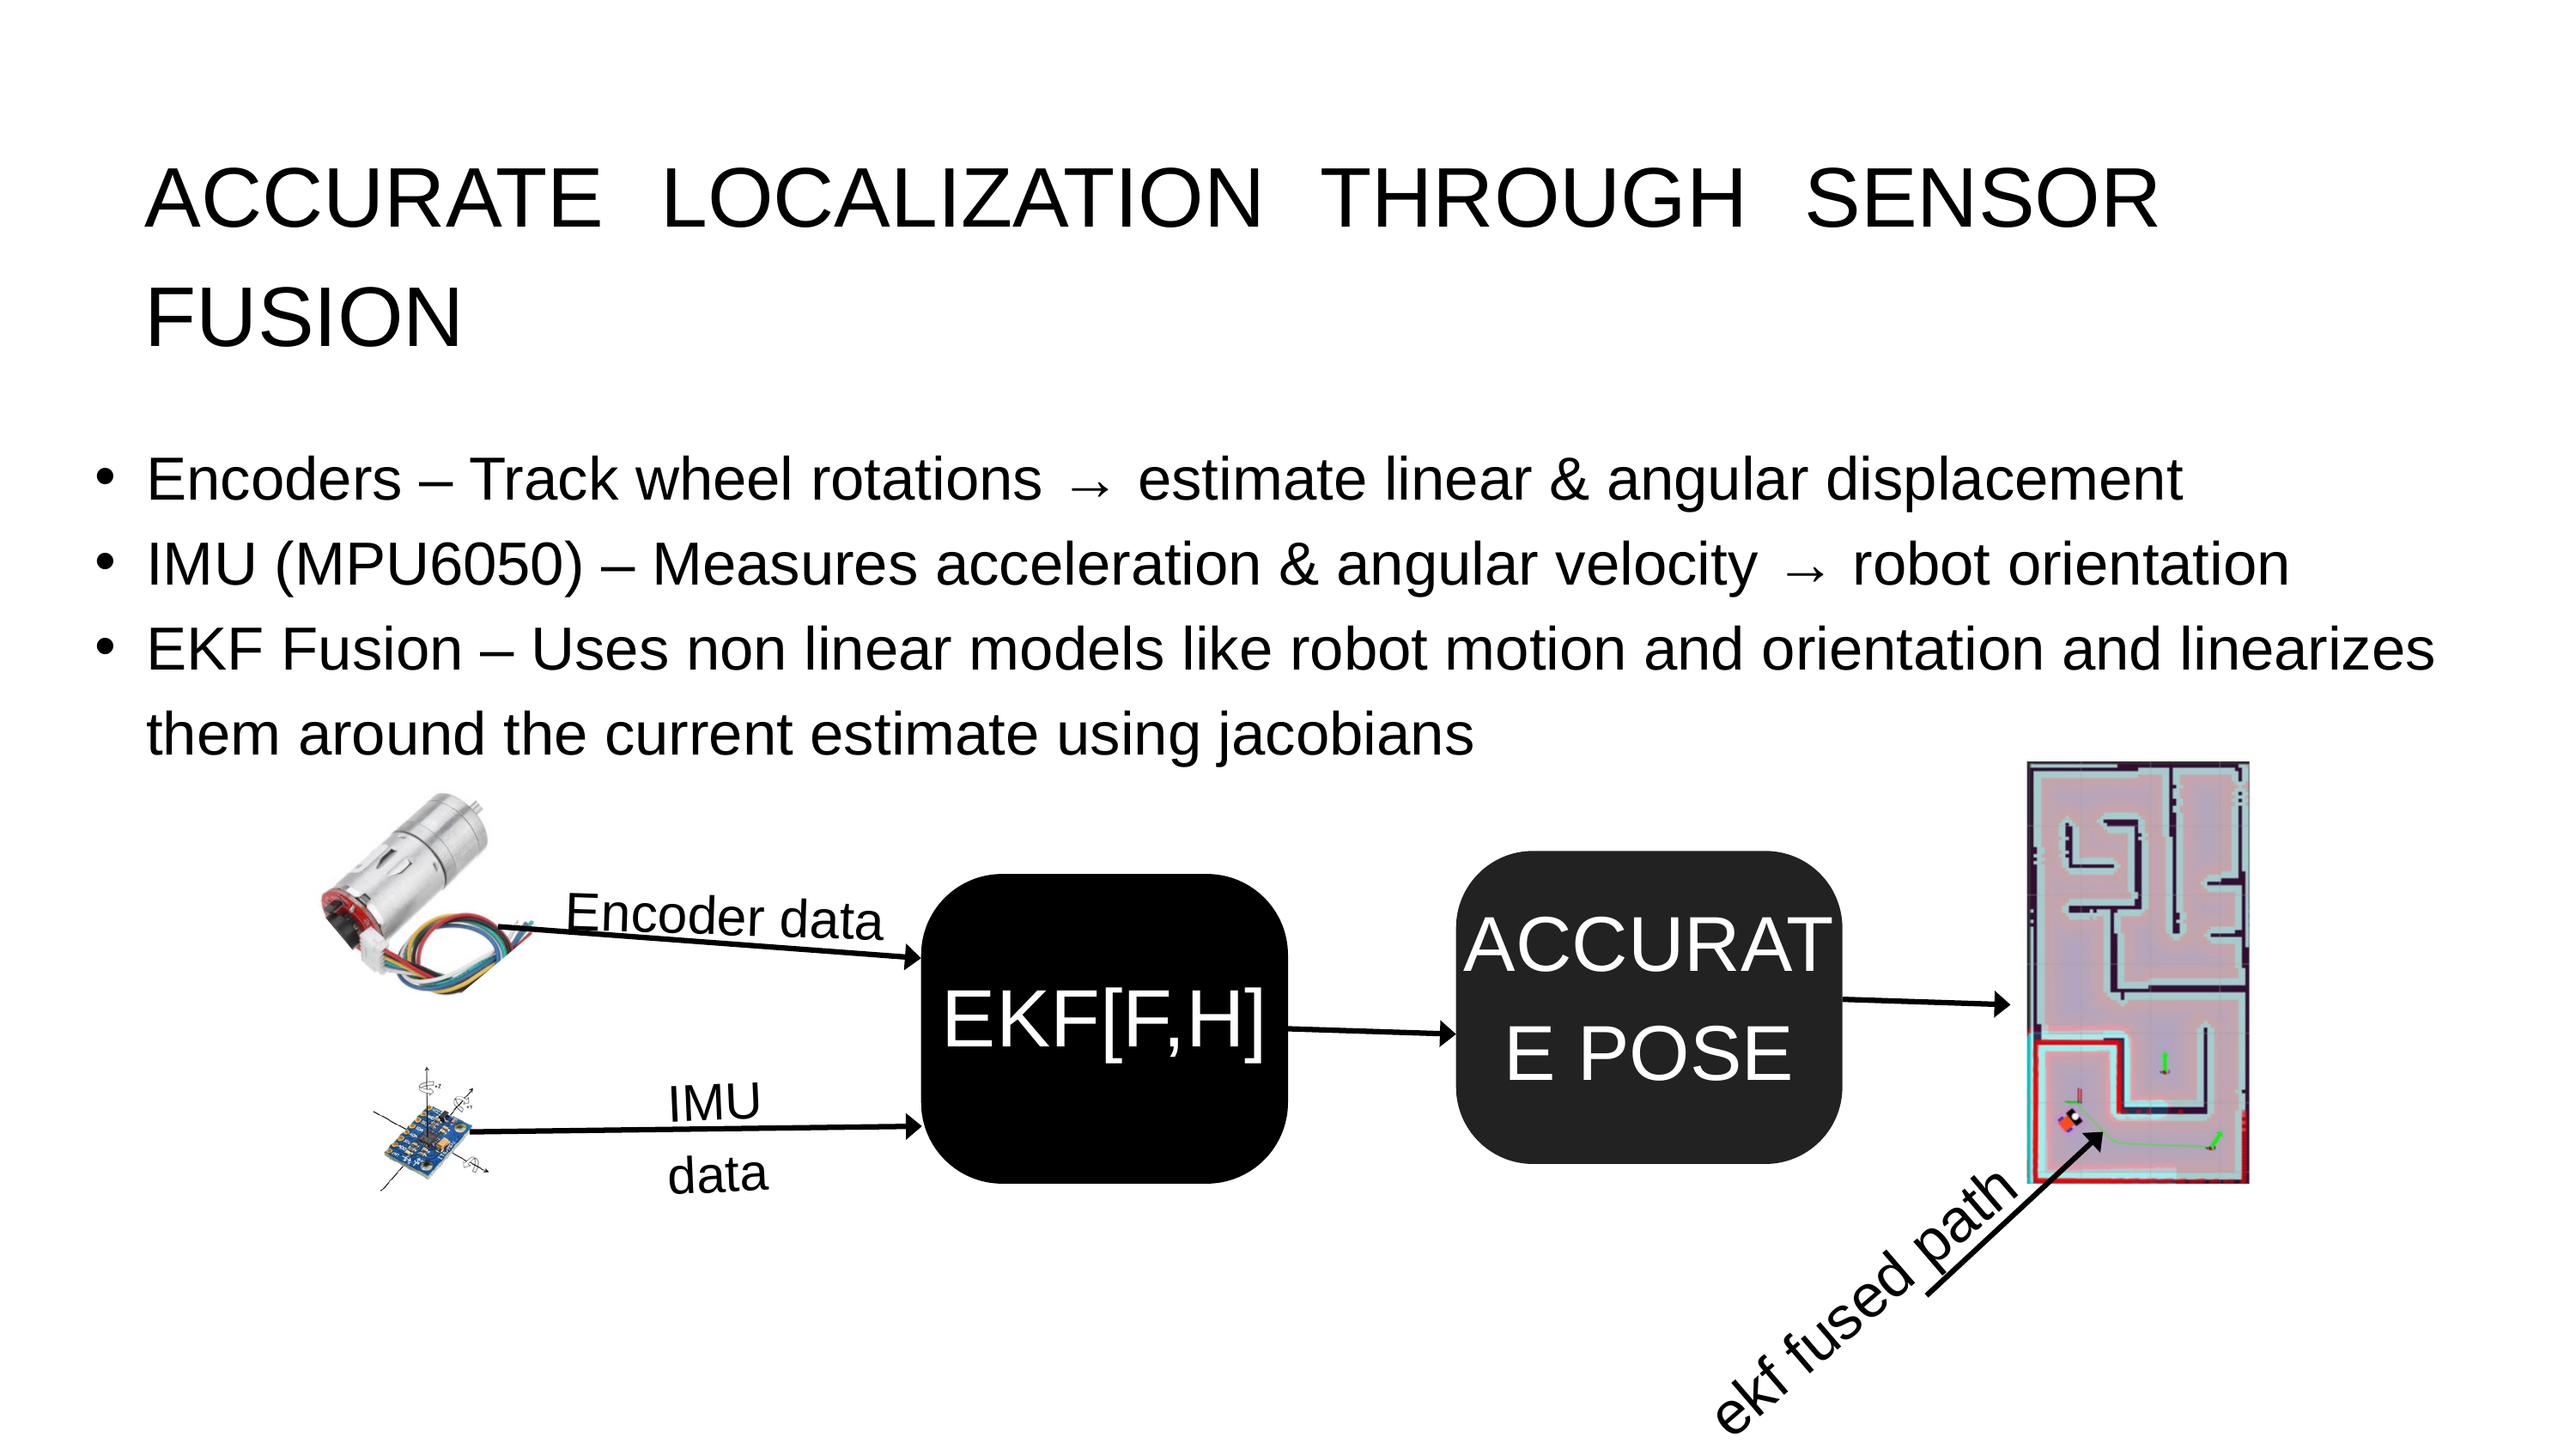

ACCURATE LOCALIZATION THROUGH SENSOR FUSION
Encoders – Track wheel rotations → estimate linear & angular displacement
IMU (MPU6050) – Measures acceleration & angular velocity → robot orientation
EKF Fusion – Uses non linear models like robot motion and orientation and linearizes them around the current estimate using jacobians

ACCURATE POSE
Encoder data

EKF[F,H]

IMU data

ekf fused path